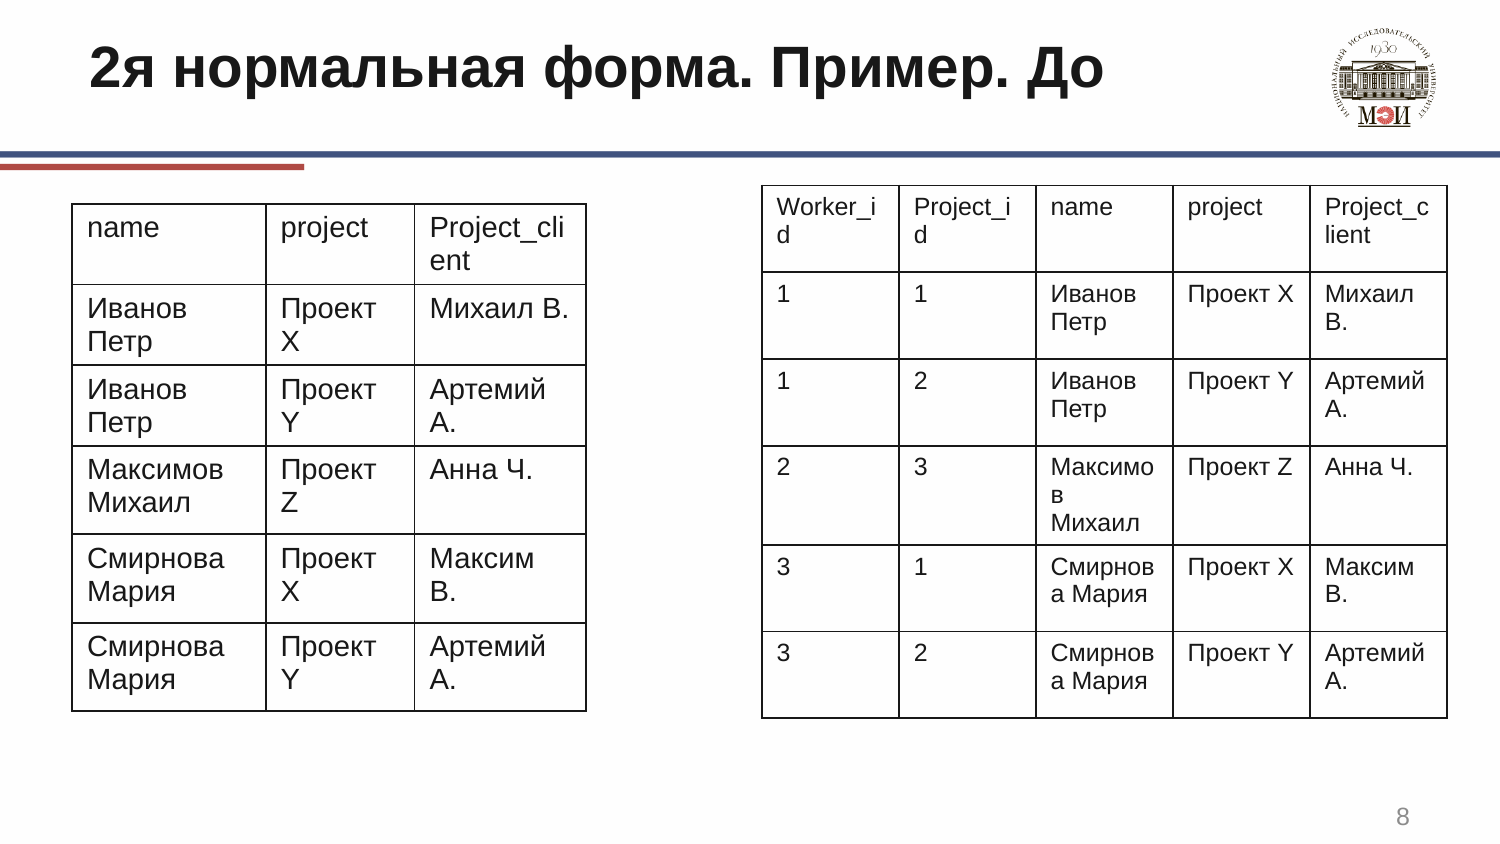

# 2я нормальная форма. Пример. До
| Worker\_id | Project\_id | name | project | Project\_client |
| --- | --- | --- | --- | --- |
| 1 | 1 | Иванов Петр | Проект Х | Михаил В. |
| 1 | 2 | Иванов Петр | Проект Y | Артемий А. |
| 2 | 3 | Максимов Михаил | Проект Z | Анна Ч. |
| 3 | 1 | Смирнова Мария | Проект Х | Максим В. |
| 3 | 2 | Смирнова Мария | Проект Y | Артемий А. |
| name | project | Project\_client |
| --- | --- | --- |
| Иванов Петр | Проект Х | Михаил В. |
| Иванов Петр | Проект Y | Артемий А. |
| Максимов Михаил | Проект Z | Анна Ч. |
| Смирнова Мария | Проект Х | Максим В. |
| Смирнова Мария | Проект Y | Артемий А. |

8